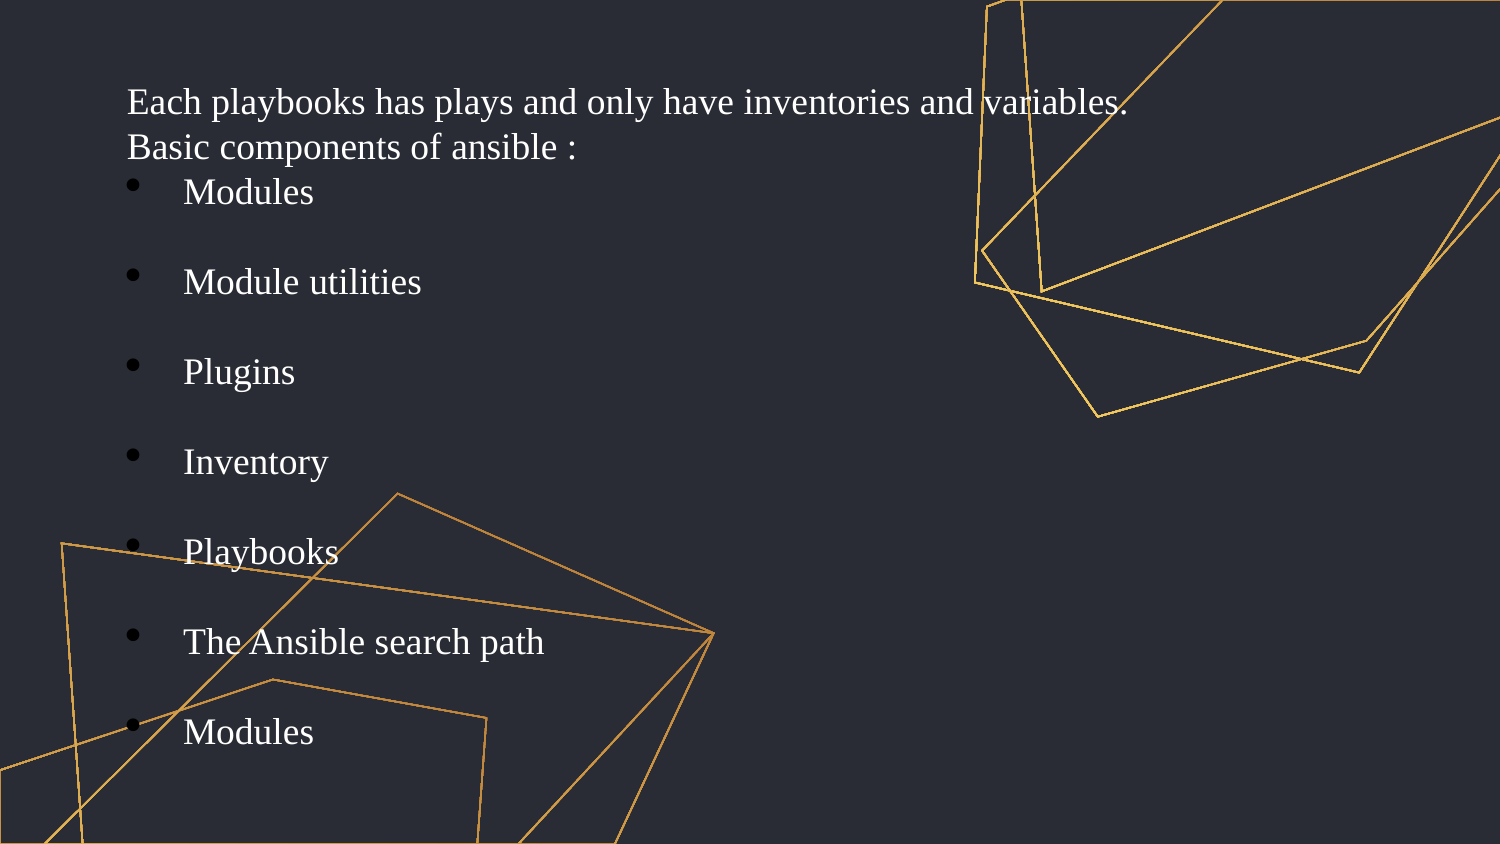

Each playbooks has plays and only have inventories and variables.
Basic components of ansible :
Modules

Module utilities

Plugins

Inventory

Playbooks

The Ansible search path

Modules